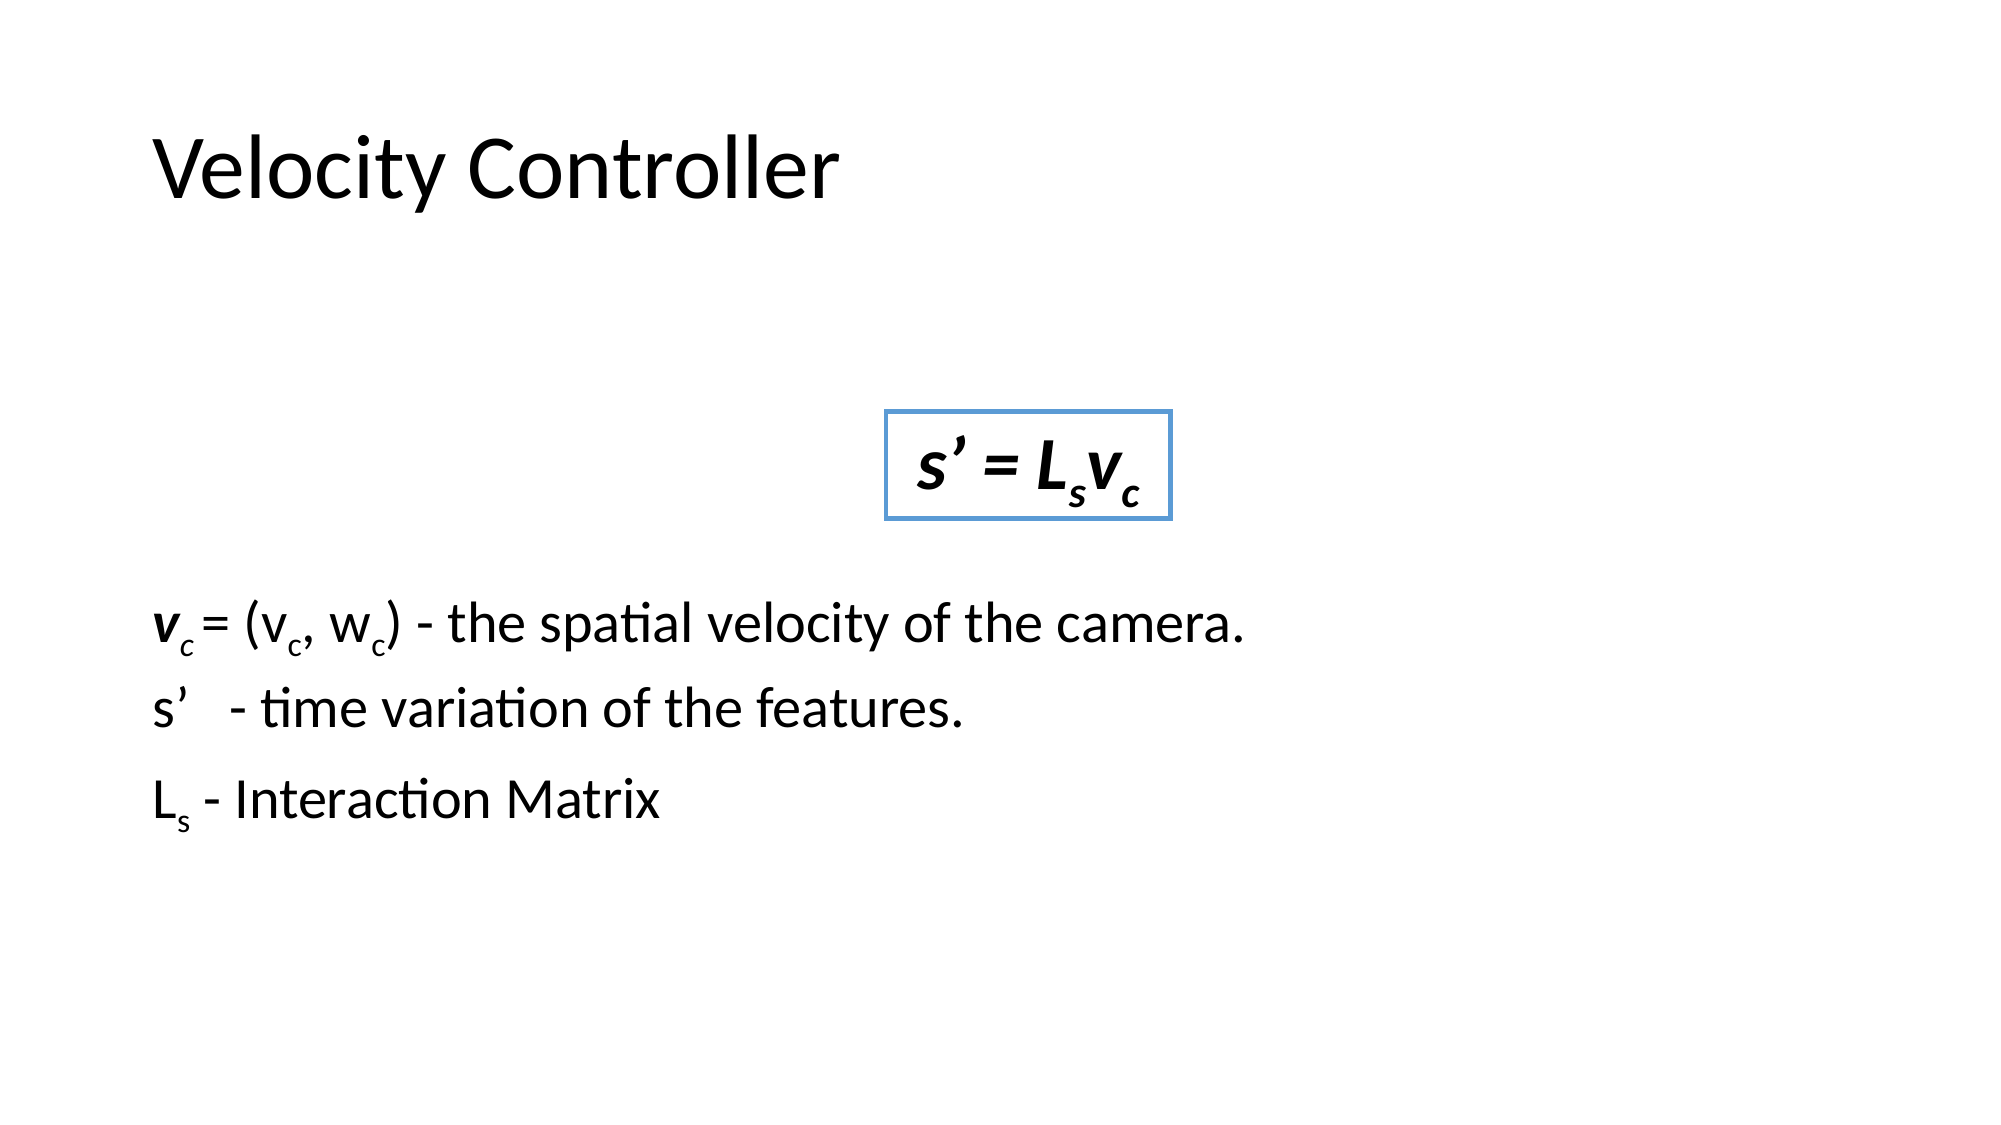

# Velocity Controller

vc = (vc, wc) - the spatial velocity of the camera.
s’   - time variation of the features.
Ls - Interaction Matrix

s’ = Lsvc